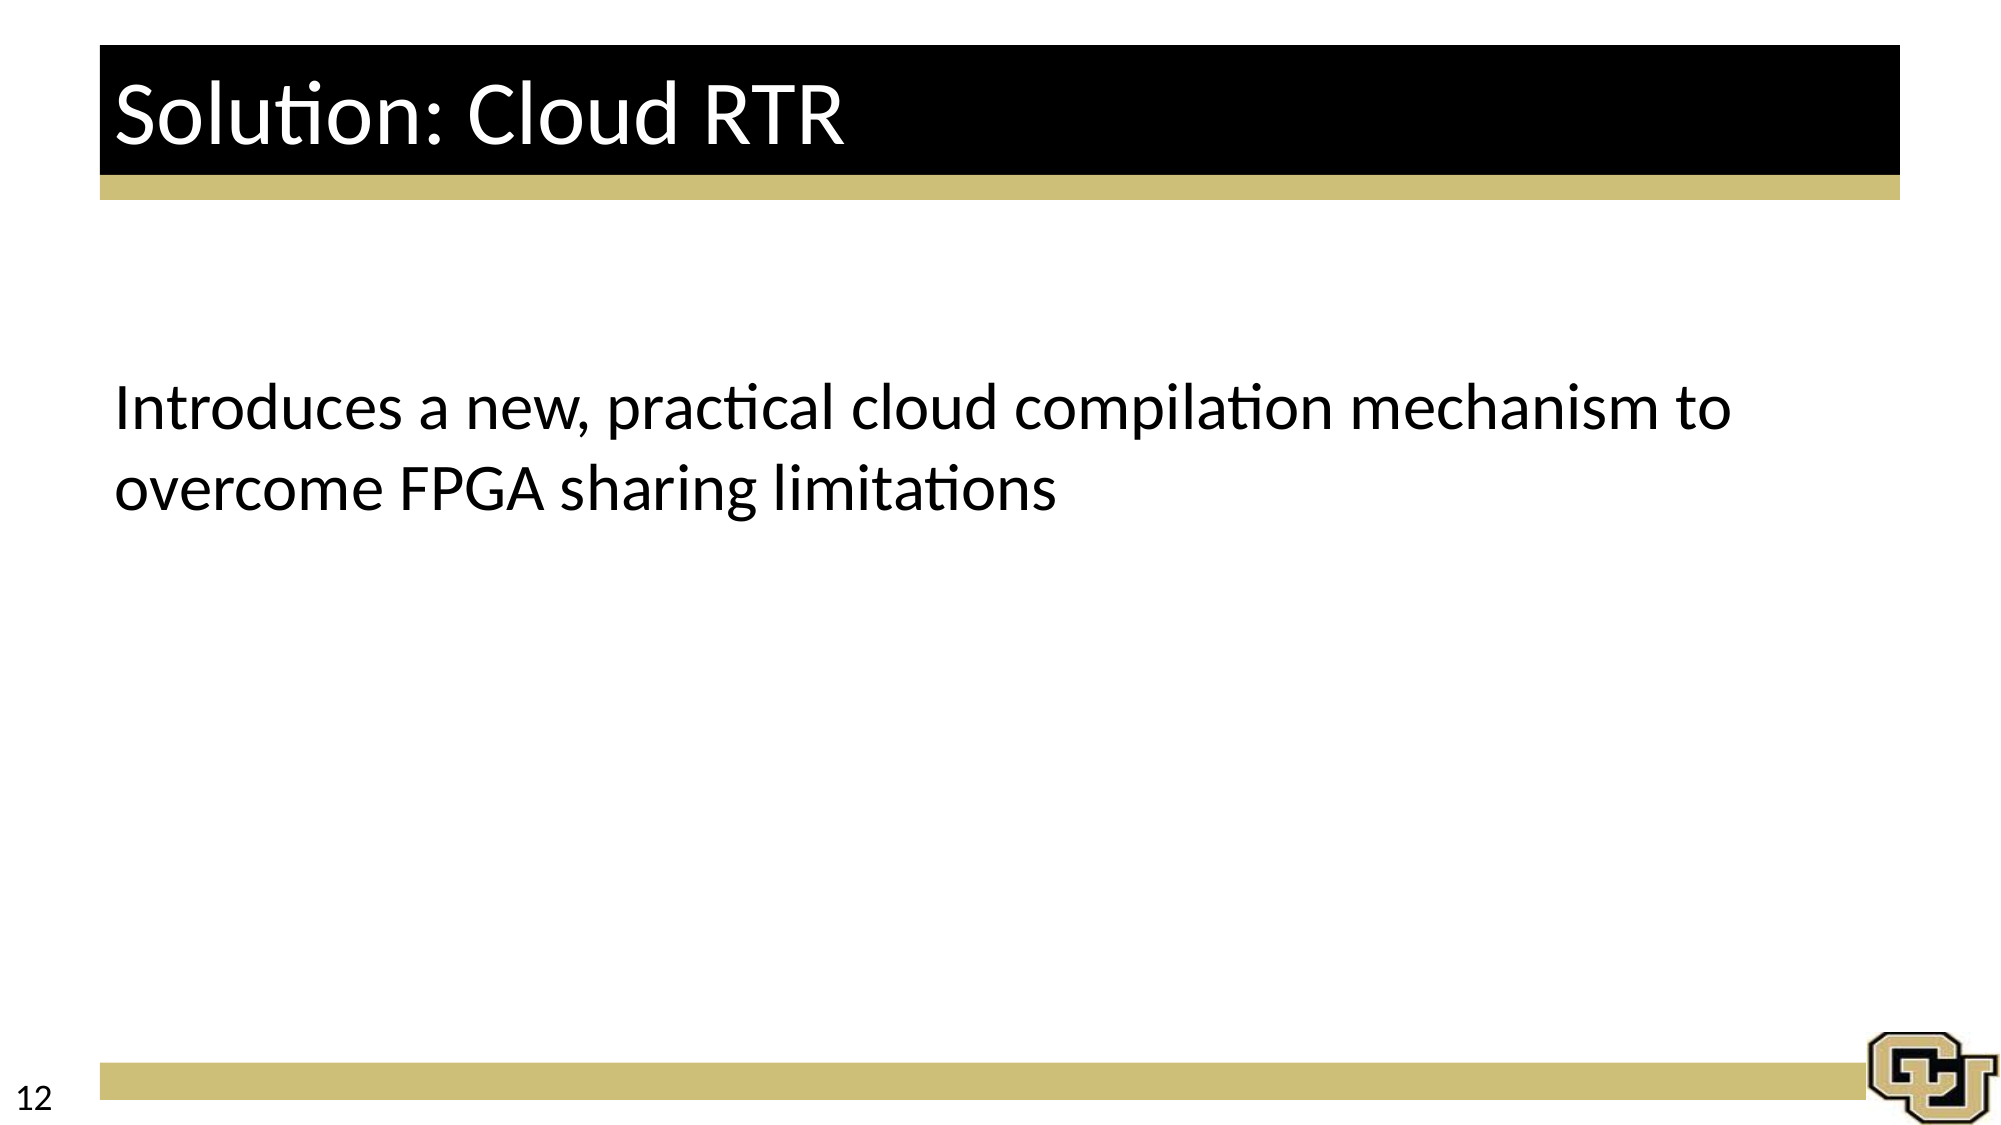

# Solution: Cloud RTR

Introduces a new, practical cloud compilation mechanism to overcome FPGA sharing limitations

12